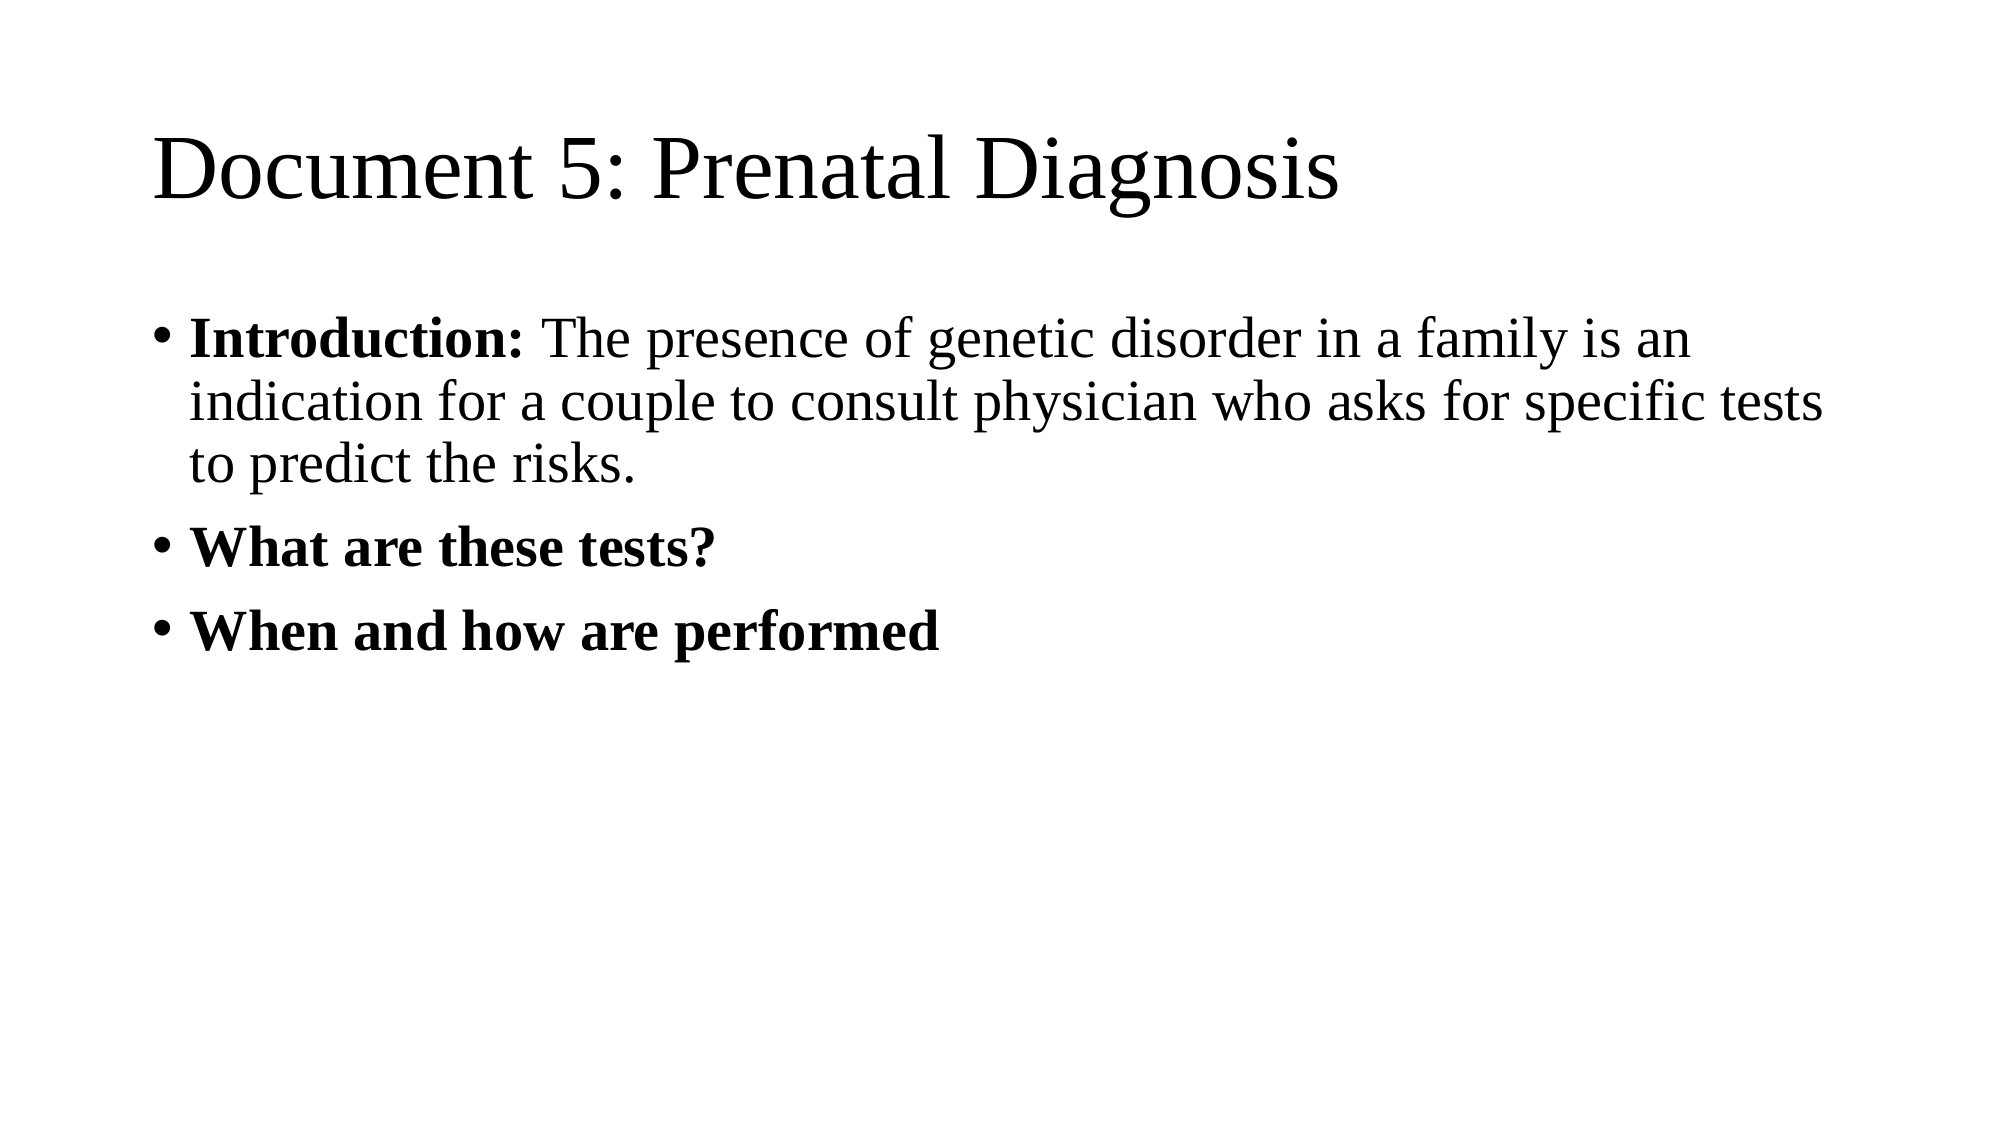

# Document 5: Prenatal Diagnosis
Introduction: The presence of genetic disorder in a family is an indication for a couple to consult physician who asks for specific tests to predict the risks.
What are these tests?
When and how are performed